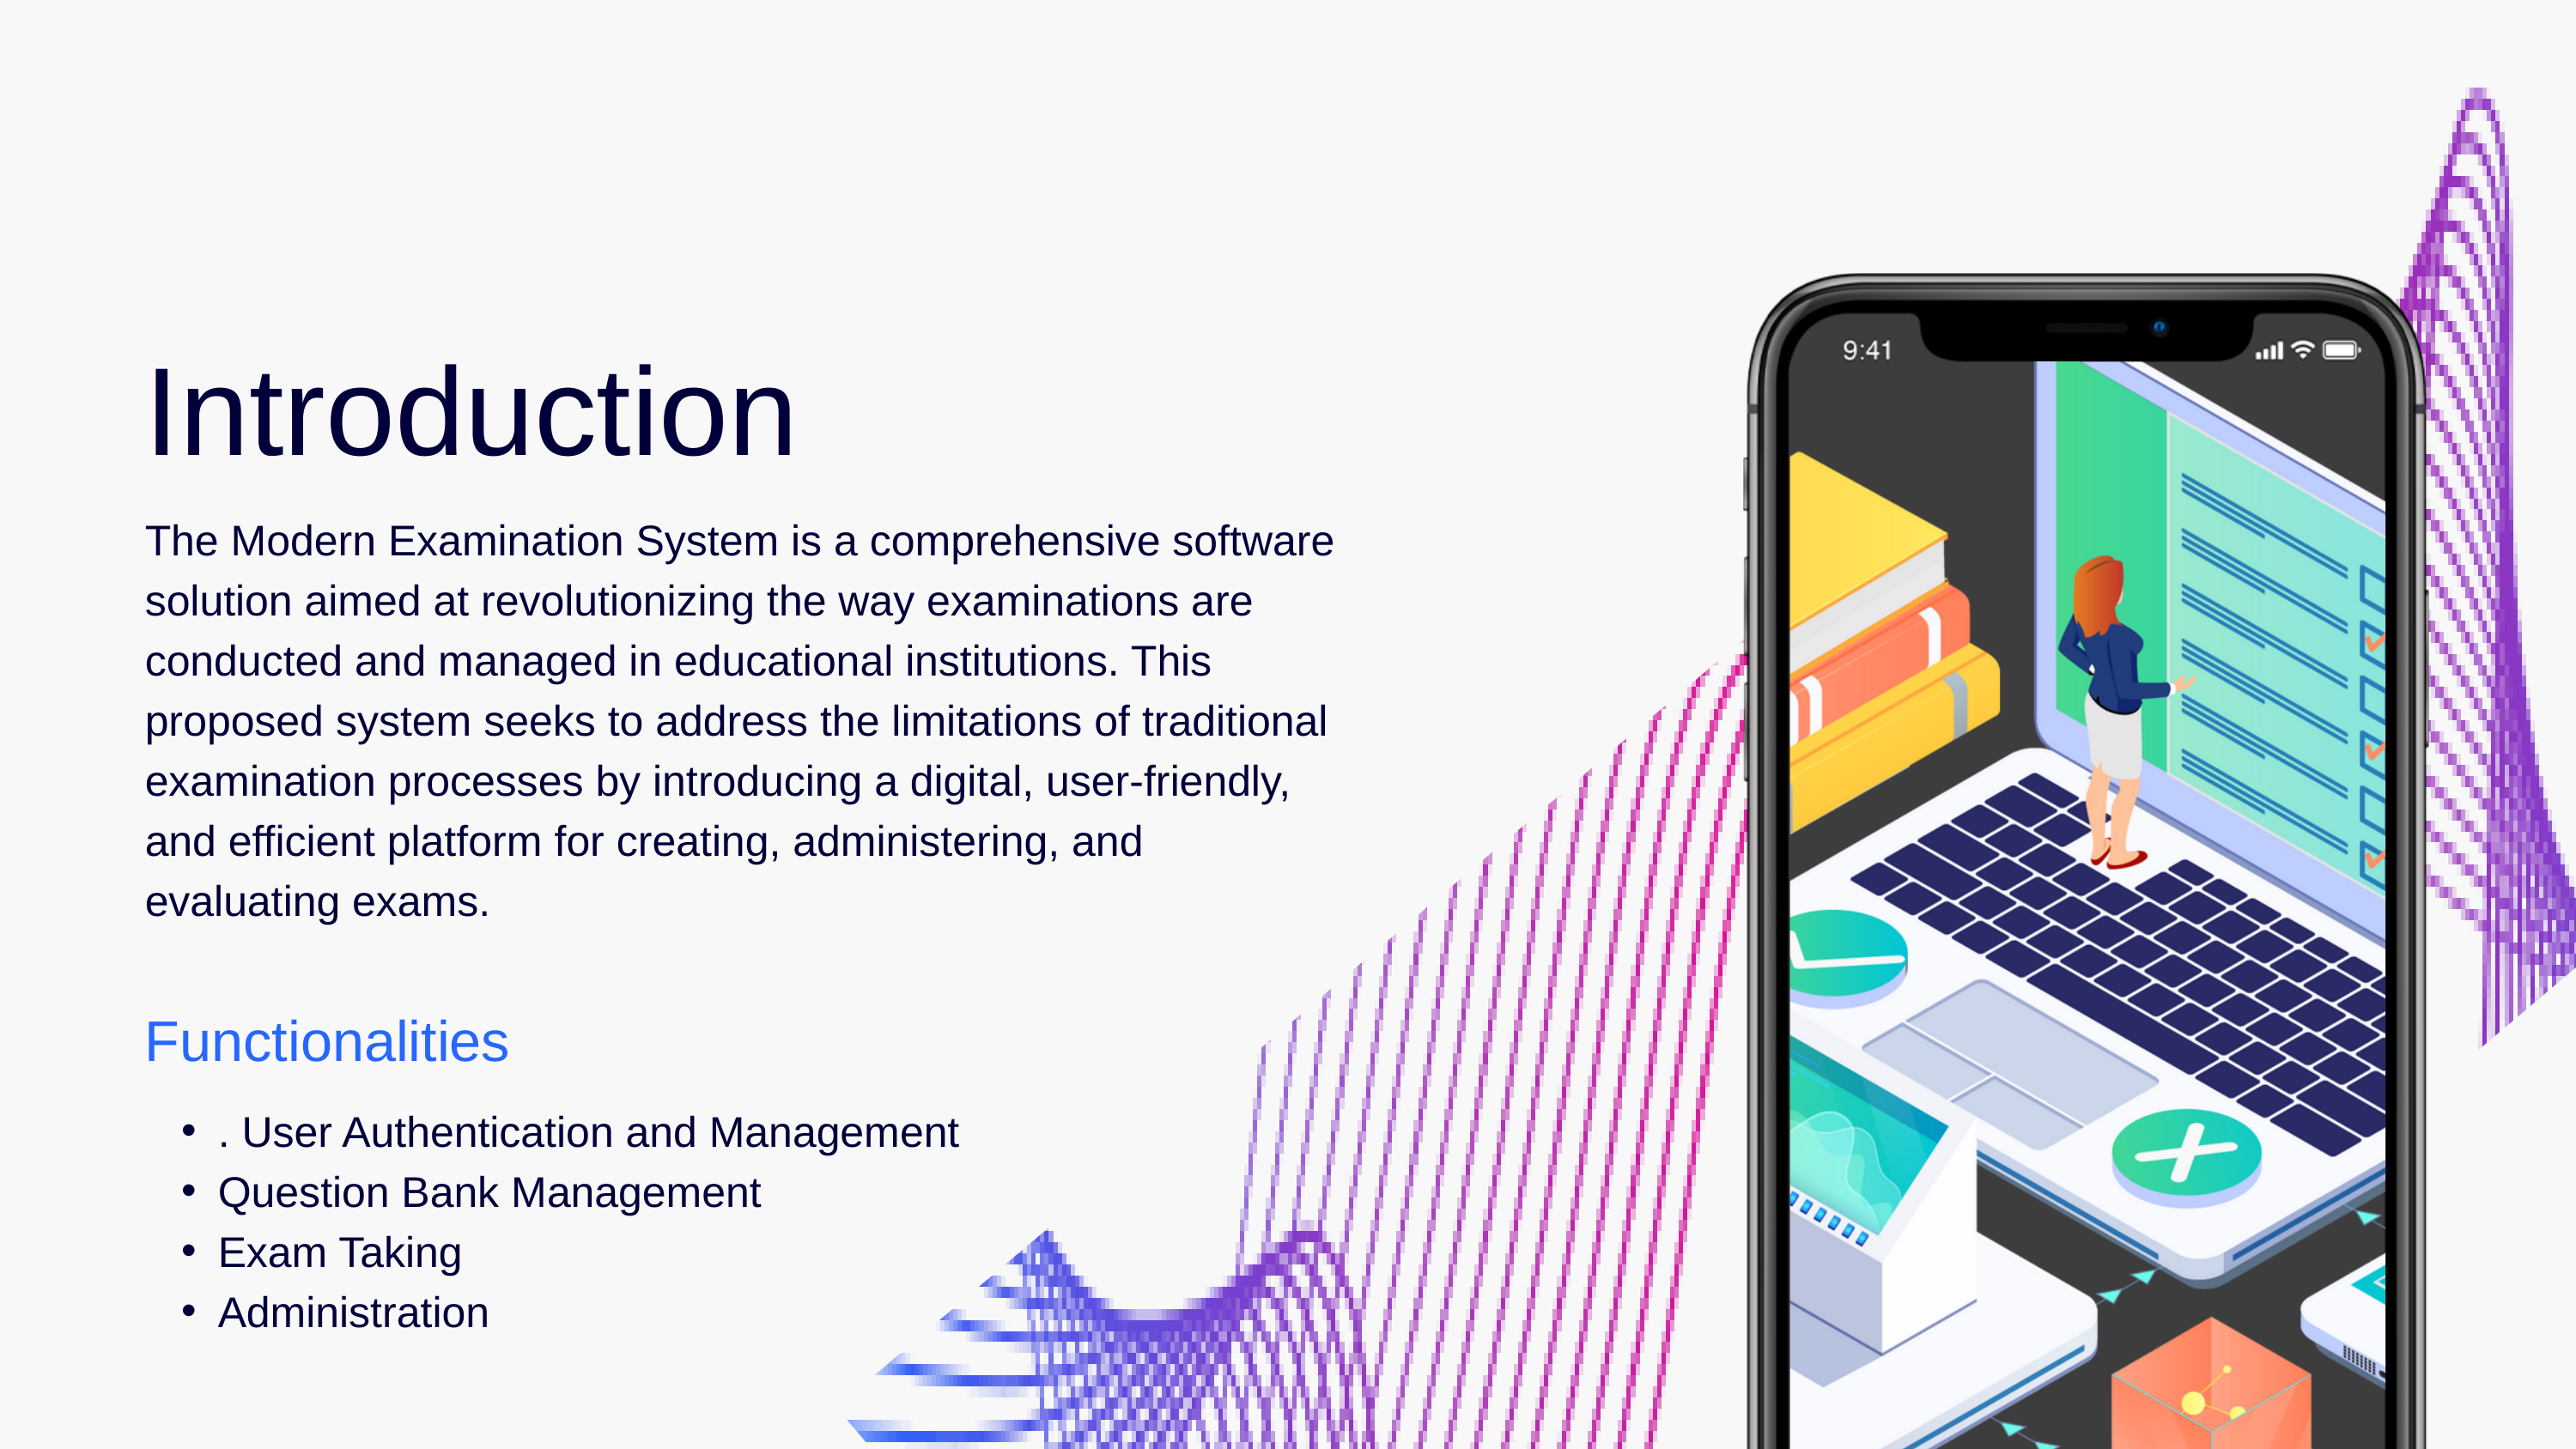

Introduction
The Modern Examination System is a comprehensive software solution aimed at revolutionizing the way examinations are conducted and managed in educational institutions. This proposed system seeks to address the limitations of traditional examination processes by introducing a digital, user-friendly, and efficient platform for creating, administering, and evaluating exams.

Functionalities
. User Authentication and Management
Question Bank Management
Exam Taking
Administration